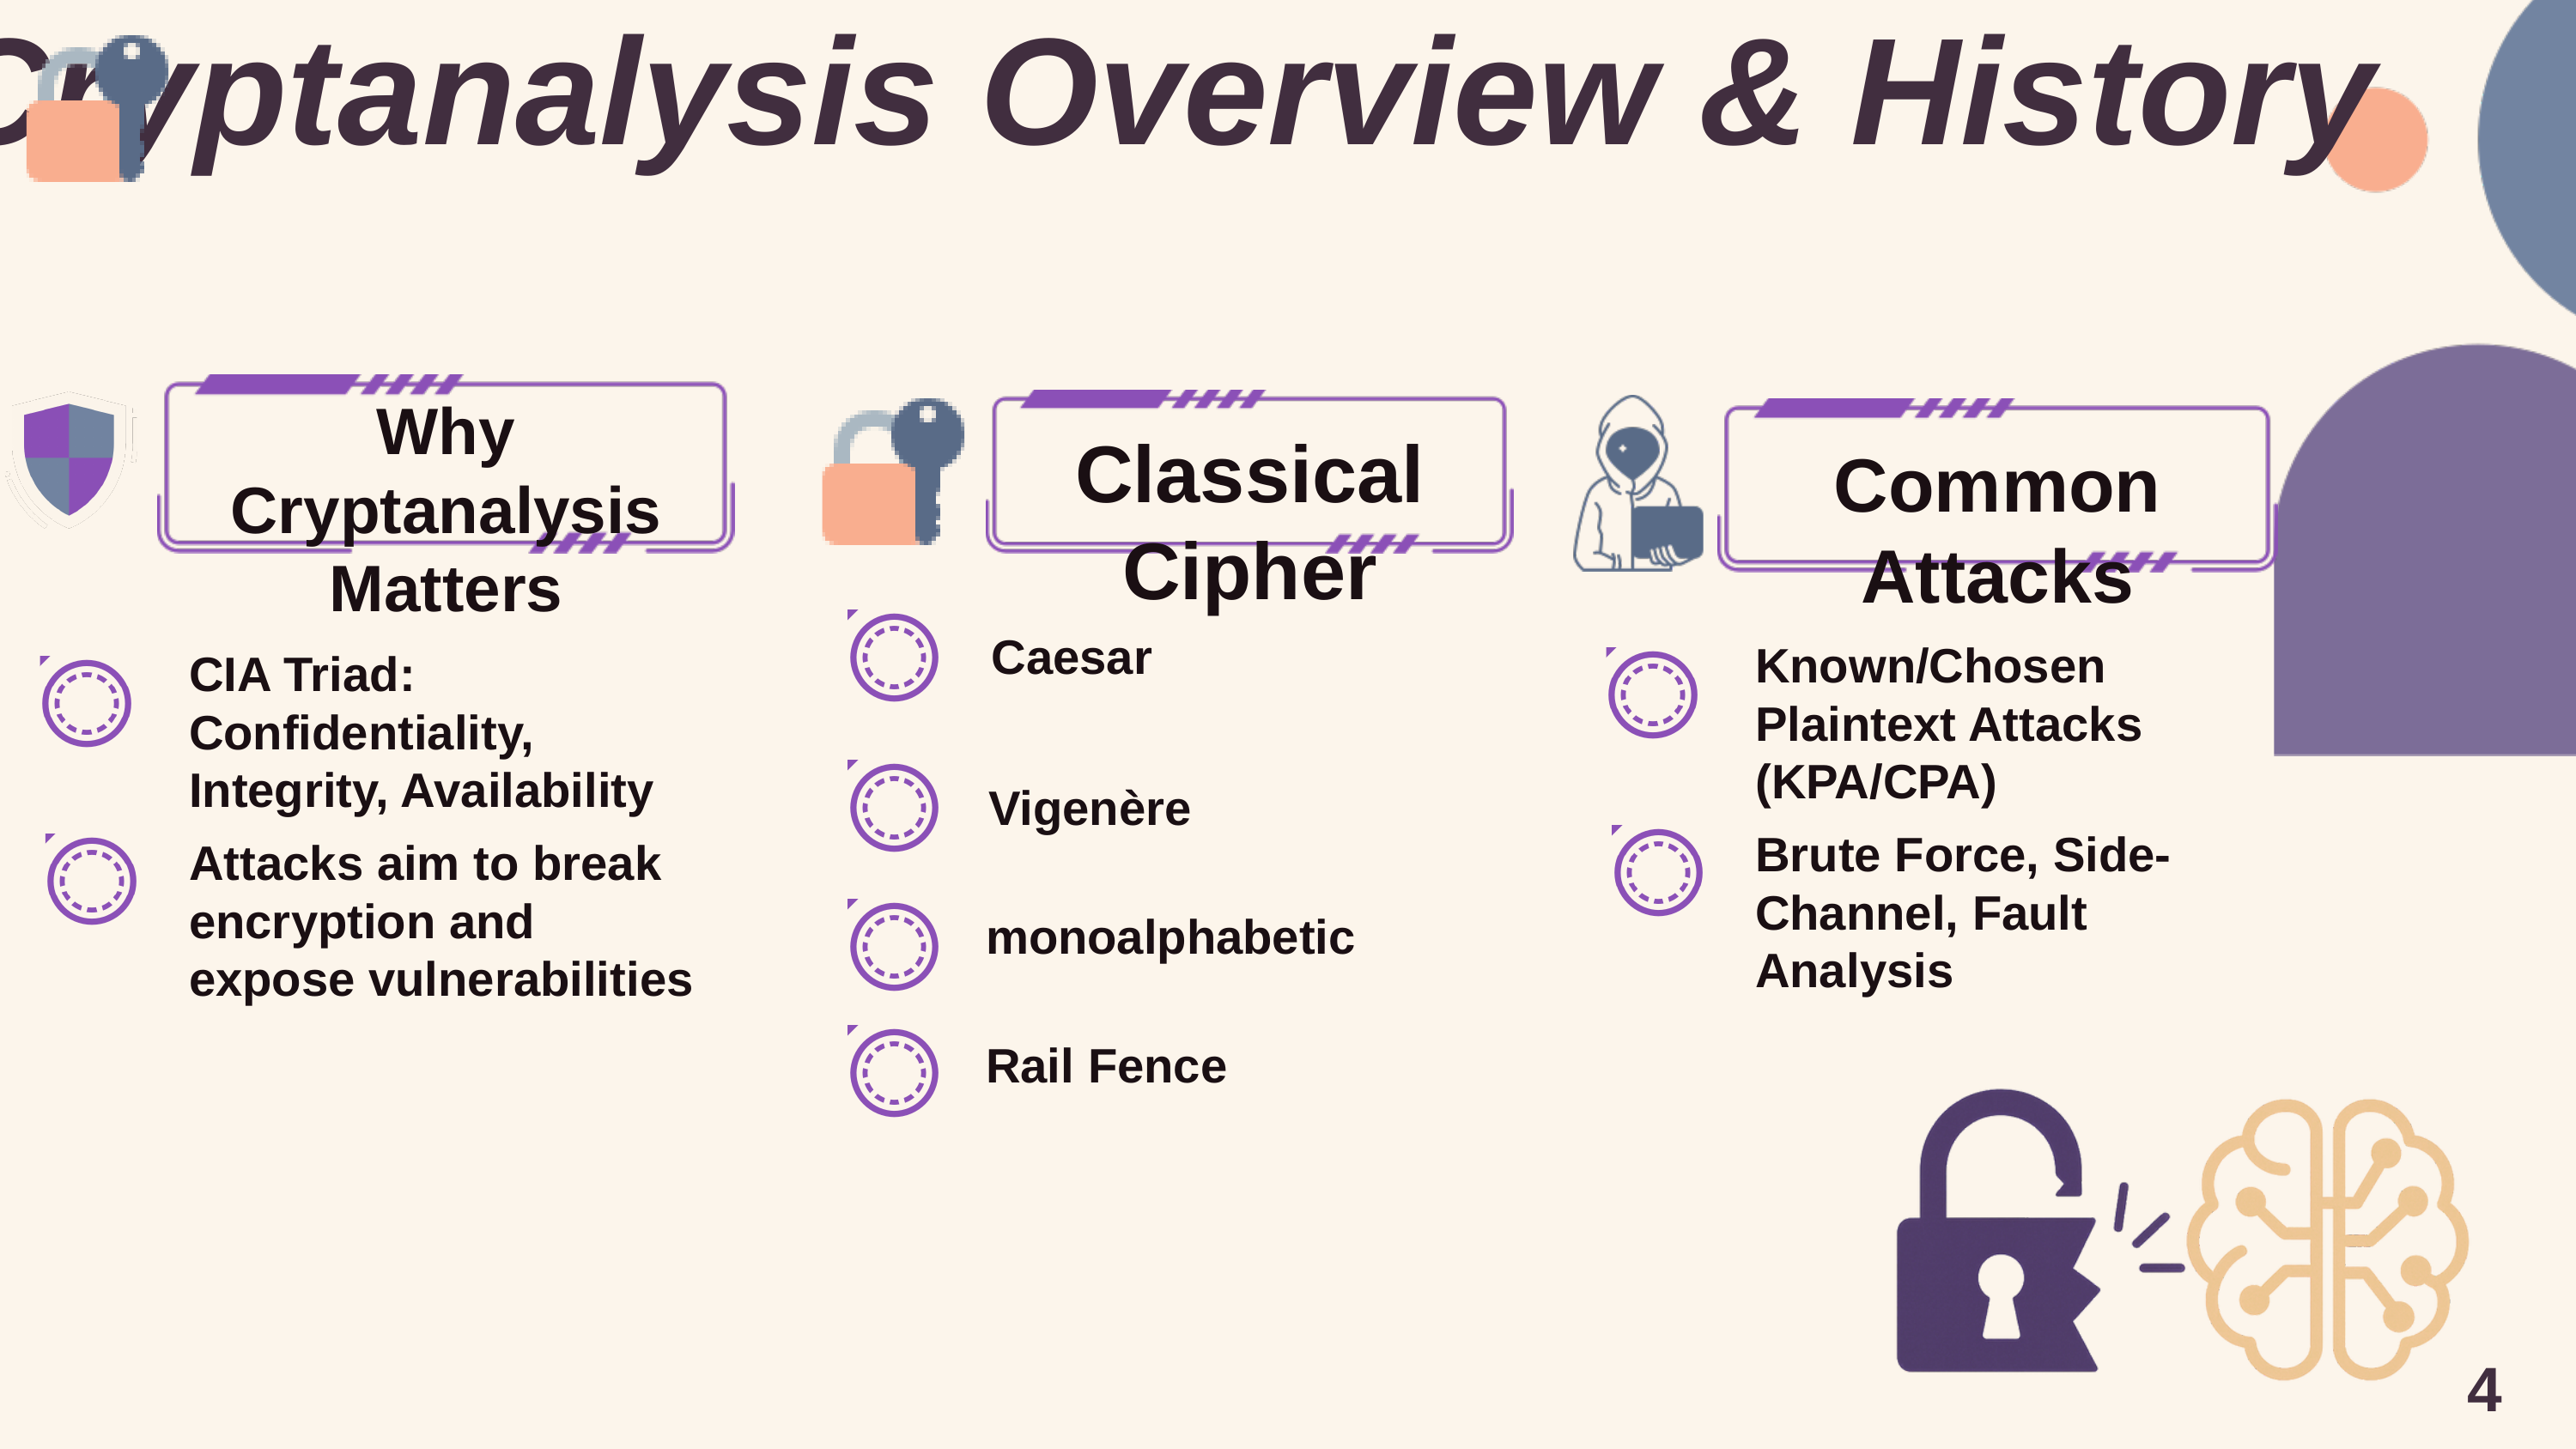

Cryptanalysis Overview & History

Why Cryptanalysis Matters

Classical Cipher
Common Attacks

Caesar
Known/Chosen Plaintext Attacks (KPA/CPA)
CIA Triad: Confidentiality, Integrity, Availability

Vigenère
Brute Force, Side-Channel, Fault Analysis

Attacks aim to break encryption and expose vulnerabilities

monoalphabetic

Rail Fence

4